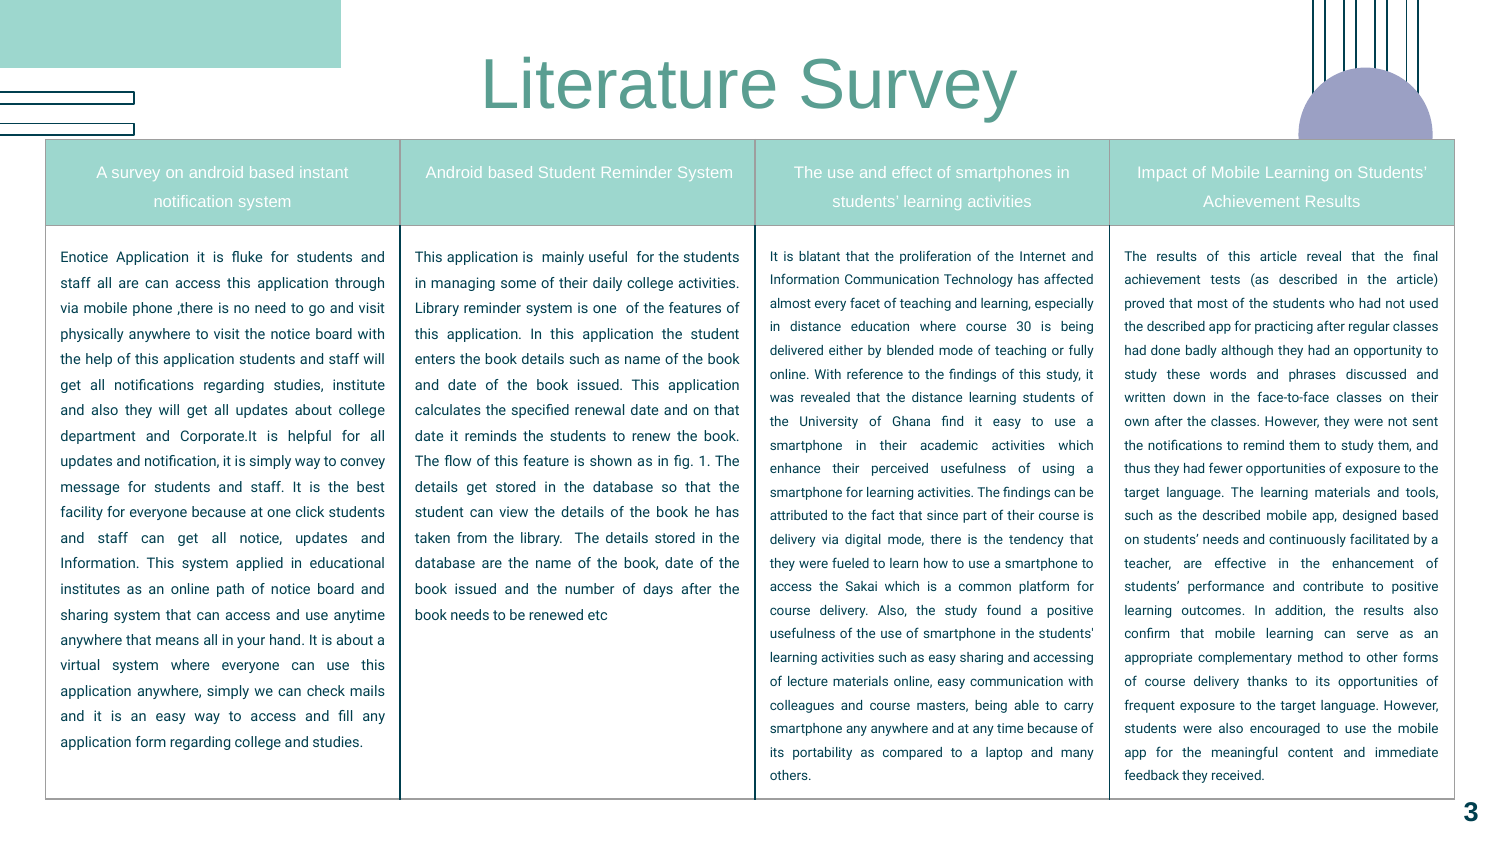

Literature Survey
| A survey on android based instant notification system | Android based Student Reminder System | The use and effect of smartphones in students’ learning activities | Impact of Mobile Learning on Students’ Achievement Results |
| --- | --- | --- | --- |
| Enotice Application it is fluke for students and staff all are can access this application through via mobile phone ,there is no need to go and visit physically anywhere to visit the notice board with the help of this application students and staff will get all notifications regarding studies, institute and also they will get all updates about college department and Corporate.It is helpful for all updates and notification, it is simply way to convey message for students and staff. It is the best facility for everyone because at one click students and staff can get all notice, updates and Information. This system applied in educational institutes as an online path of notice board and sharing system that can access and use anytime anywhere that means all in your hand. It is about a virtual system where everyone can use this application anywhere, simply we can check mails and it is an easy way to access and fill any application form regarding college and studies. | This application is mainly useful for the students in managing some of their daily college activities. Library reminder system is one of the features of this application. In this application the student enters the book details such as name of the book and date of the book issued. This application calculates the speciﬁed renewal date and on that date it reminds the students to renew the book. The ﬂow of this feature is shown as in ﬁg. 1. The details get stored in the database so that the student can view the details of the book he has taken from the library. The details stored in the database are the name of the book, date of the book issued and the number of days after the book needs to be renewed etc | It is blatant that the proliferation of the Internet and Information Communication Technology has affected almost every facet of teaching and learning, especially in distance education where course 30 is being delivered either by blended mode of teaching or fully online. With reference to the findings of this study, it was revealed that the distance learning students of the University of Ghana find it easy to use a smartphone in their academic activities which enhance their perceived usefulness of using a smartphone for learning activities. The findings can be attributed to the fact that since part of their course is delivery via digital mode, there is the tendency that they were fueled to learn how to use a smartphone to access the Sakai which is a common platform for course delivery. Also, the study found a positive usefulness of the use of smartphone in the students' learning activities such as easy sharing and accessing of lecture materials online, easy communication with colleagues and course masters, being able to carry smartphone any anywhere and at any time because of its portability as compared to a laptop and many others. | The results of this article reveal that the final achievement tests (as described in the article) proved that most of the students who had not used the described app for practicing after regular classes had done badly although they had an opportunity to study these words and phrases discussed and written down in the face-to-face classes on their own after the classes. However, they were not sent the notifications to remind them to study them, and thus they had fewer opportunities of exposure to the target language. The learning materials and tools, such as the described mobile app, designed based on students’ needs and continuously facilitated by a teacher, are effective in the enhancement of students’ performance and contribute to positive learning outcomes. In addition, the results also confirm that mobile learning can serve as an appropriate complementary method to other forms of course delivery thanks to its opportunities of frequent exposure to the target language. However, students were also encouraged to use the mobile app for the meaningful content and immediate feedback they received. |
3